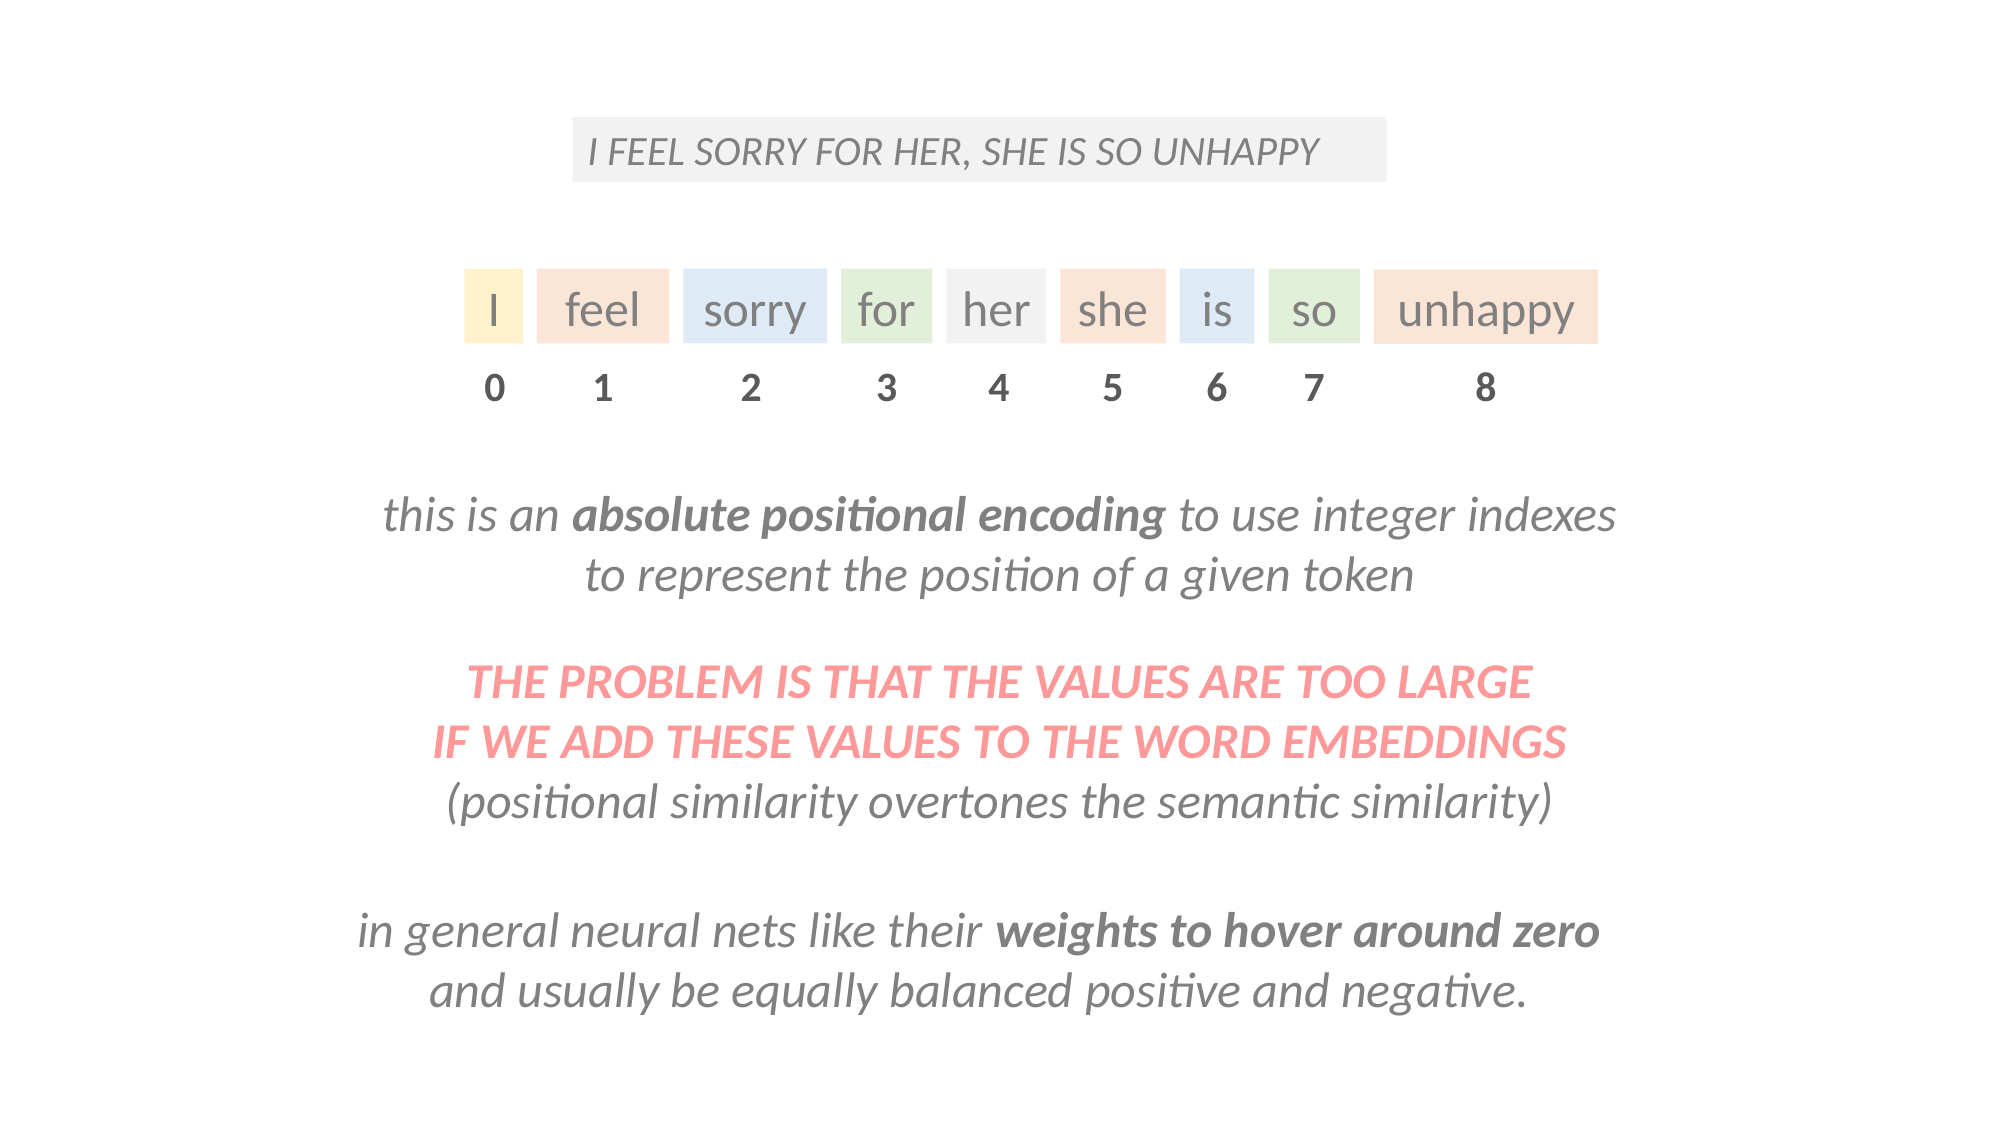

I FEEL SORRY FOR HER, SHE IS SO UNHAPPY
her
she
is
so
feel
sorry
for
I
unhappy
0
2
3
4
5
6
7
8
1
this is an absolute positional encoding to use integer indexes
to represent the position of a given token
THE PROBLEM IS THAT THE VALUES ARE TOO LARGE
IF WE ADD THESE VALUES TO THE WORD EMBEDDINGS
(positional similarity overtones the semantic similarity)

in general neural nets like their weights to hover around zero and usually be equally balanced positive and negative.